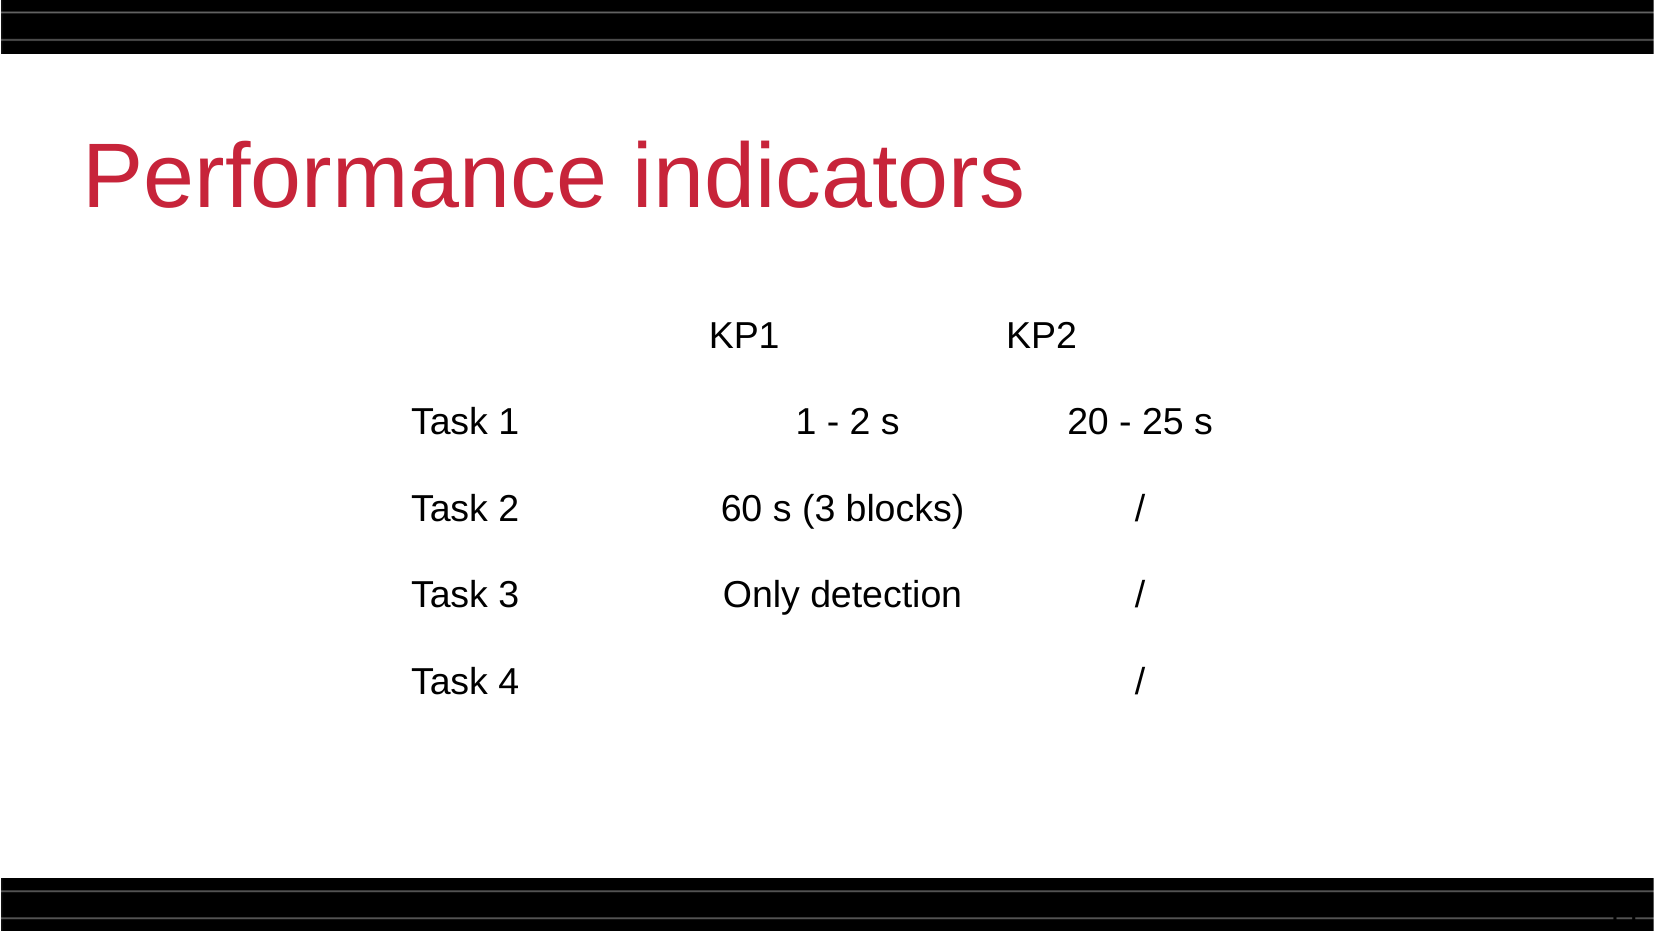

Performance indicators
|  | KP1 | KP2 |
| --- | --- | --- |
| Task 1 | 1 - 2 s | 20 - 25 s |
| Task 2 | 60 s (3 blocks) | / |
| Task 3 | Only detection | / |
| Task 4 |  | / |